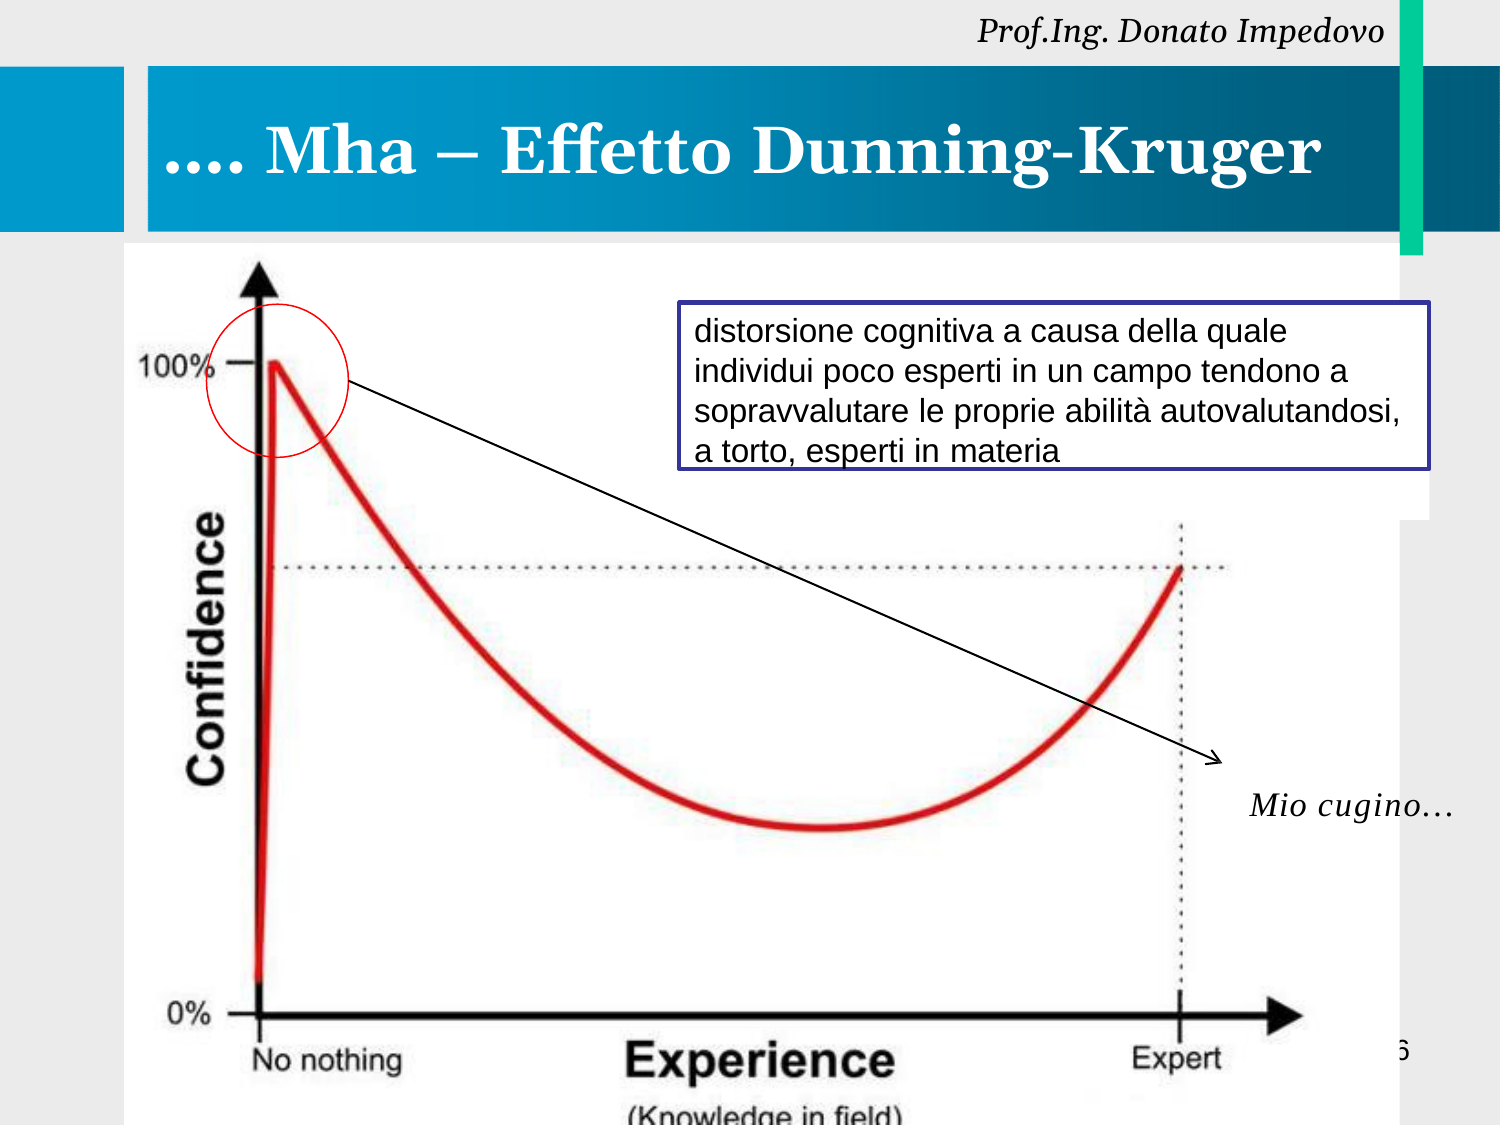

Prof.Ing. Donato Impedovo
# …. Mha – Effetto Dunning-Kruger

distorsione cognitiva a causa della quale  individui poco esperti in un campo tendono a  sopravvalutare le proprie abilità autovalutandosi,  a torto, esperti in materia

Mio cugino…
6